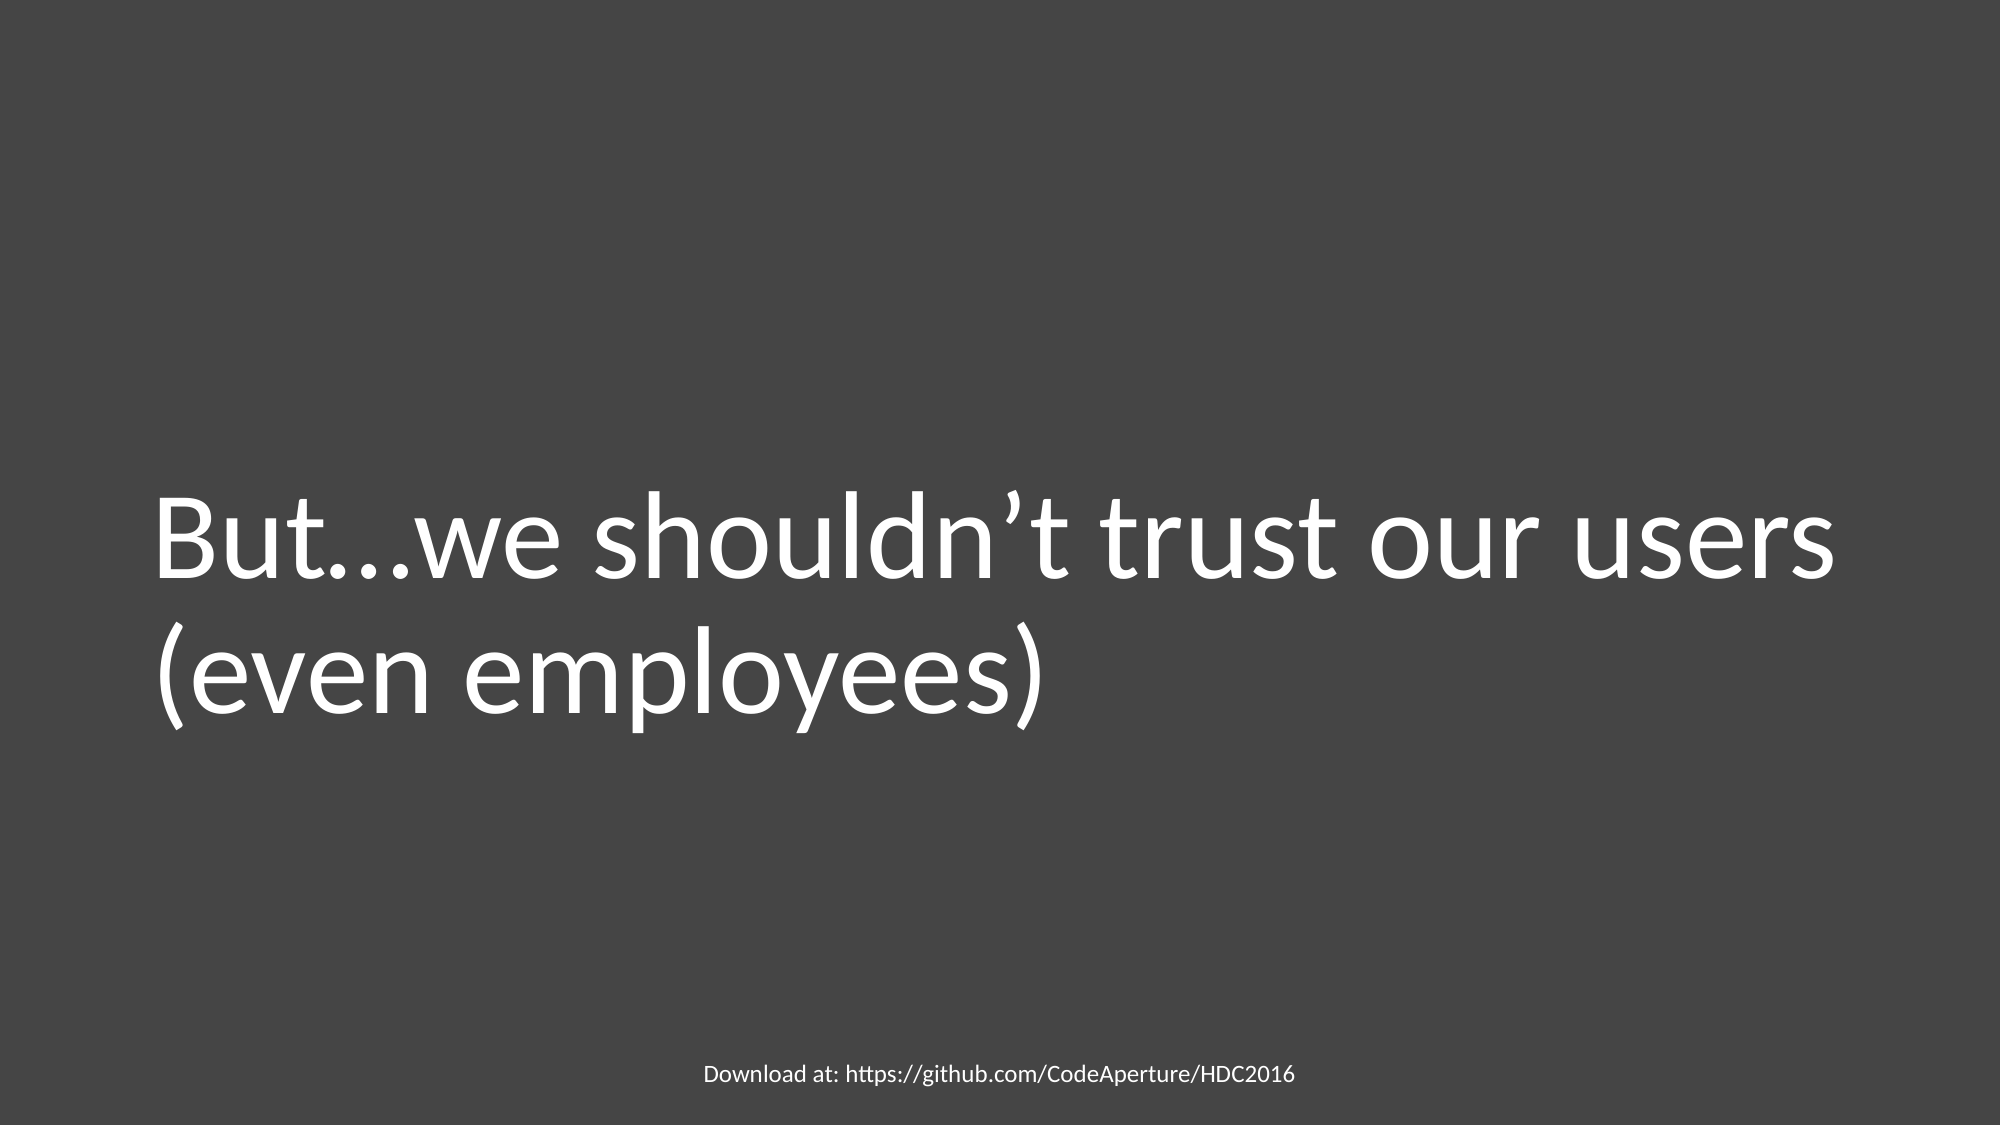

# But…we shouldn’t trust our users (even employees)

Download at: https://github.com/CodeAperture/HDC2016